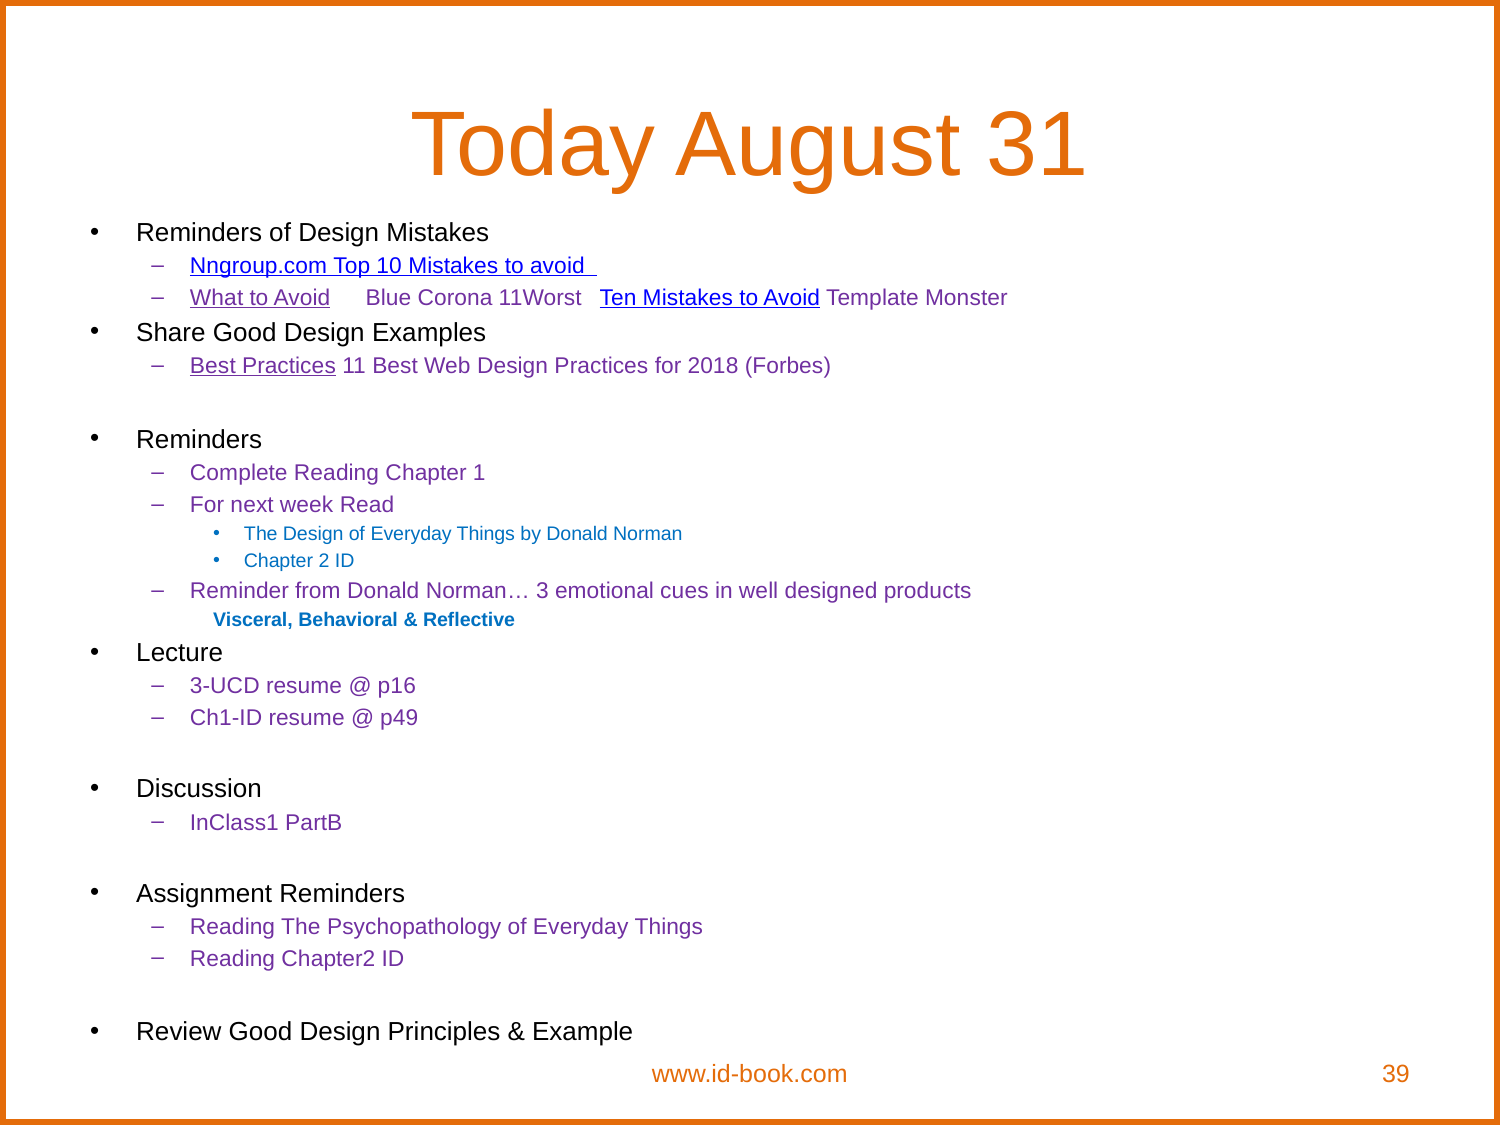

# Today August 31
Reminders of Design Mistakes
Nngroup.com Top 10 Mistakes to avoid
What to Avoid 	Blue Corona 11Worst	Ten Mistakes to Avoid Template Monster
Share Good Design Examples
Best Practices 11 Best Web Design Practices for 2018 (Forbes)

Reminders
Complete Reading Chapter 1
For next week Read
The Design of Everyday Things by Donald Norman
Chapter 2 ID
Reminder from Donald Norman… 3 emotional cues in well designed products
	Visceral, Behavioral & Reflective
Lecture
3-UCD resume @ p16
Ch1-ID resume @ p49

Discussion
InClass1 PartB

Assignment Reminders
Reading The Psychopathology of Everyday Things
Reading Chapter2 ID

Review Good Design Principles & Example
www.id-book.com
39